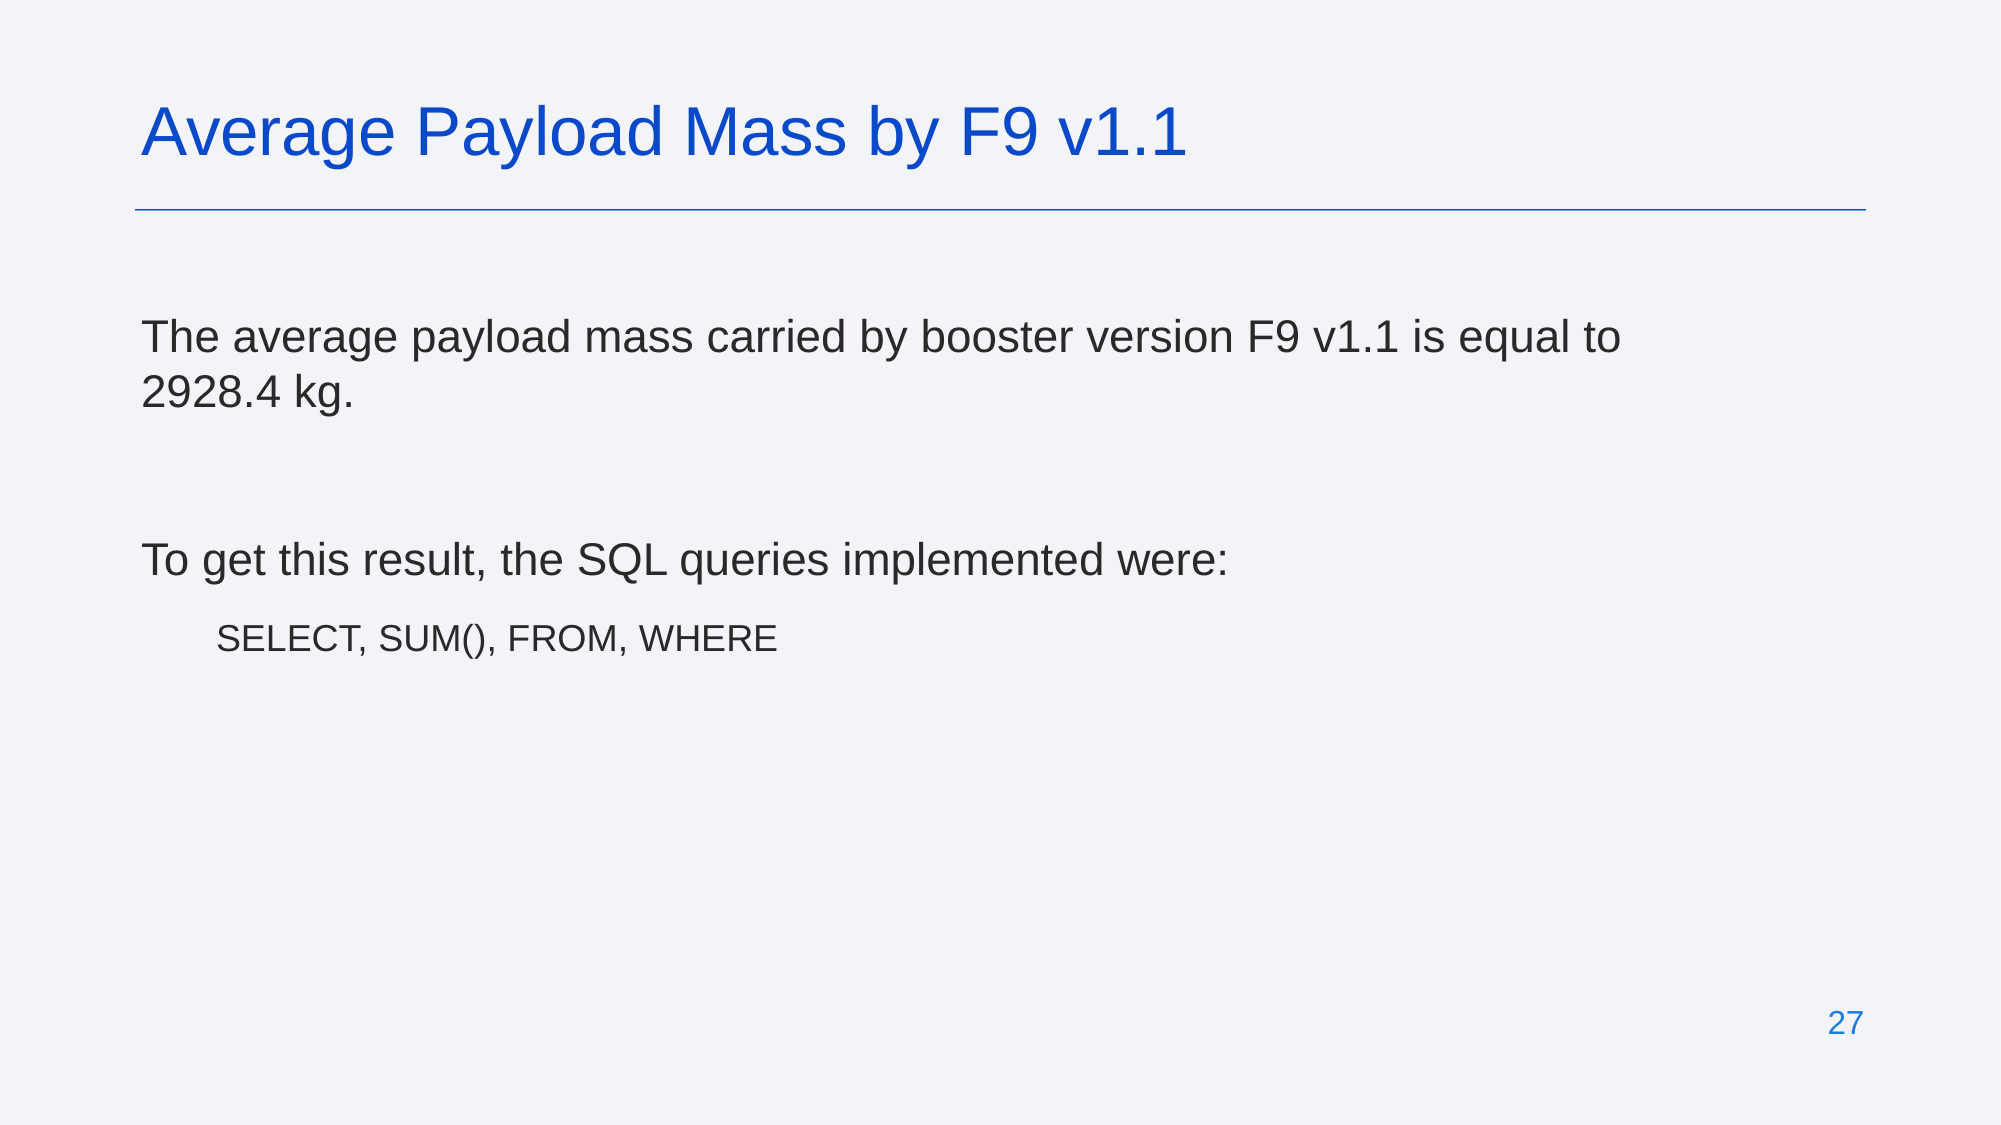

Average Payload Mass by F9 v1.1
The average payload mass carried by booster version F9 v1.1 is equal to 2928.4 kg.

To get this result, the SQL queries implemented were:
SELECT, SUM(), FROM, WHERE
27